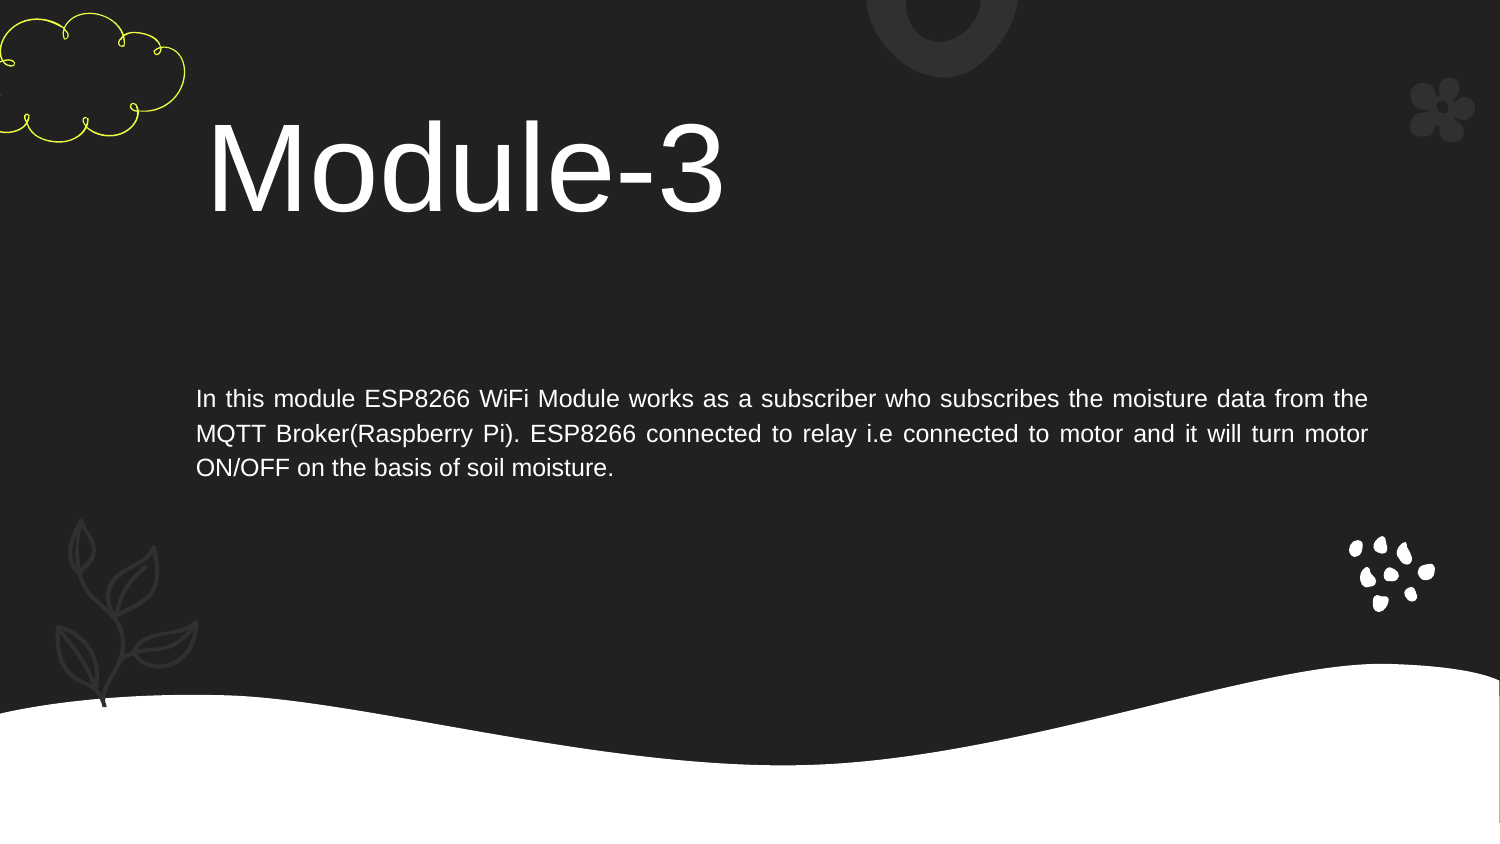

# Module-3
In this module ESP8266 WiFi Module works as a subscriber who subscribes the moisture data from the MQTT Broker(Raspberry Pi). ESP8266 connected to relay i.e connected to motor and it will turn motor ON/OFF on the basis of soil moisture.